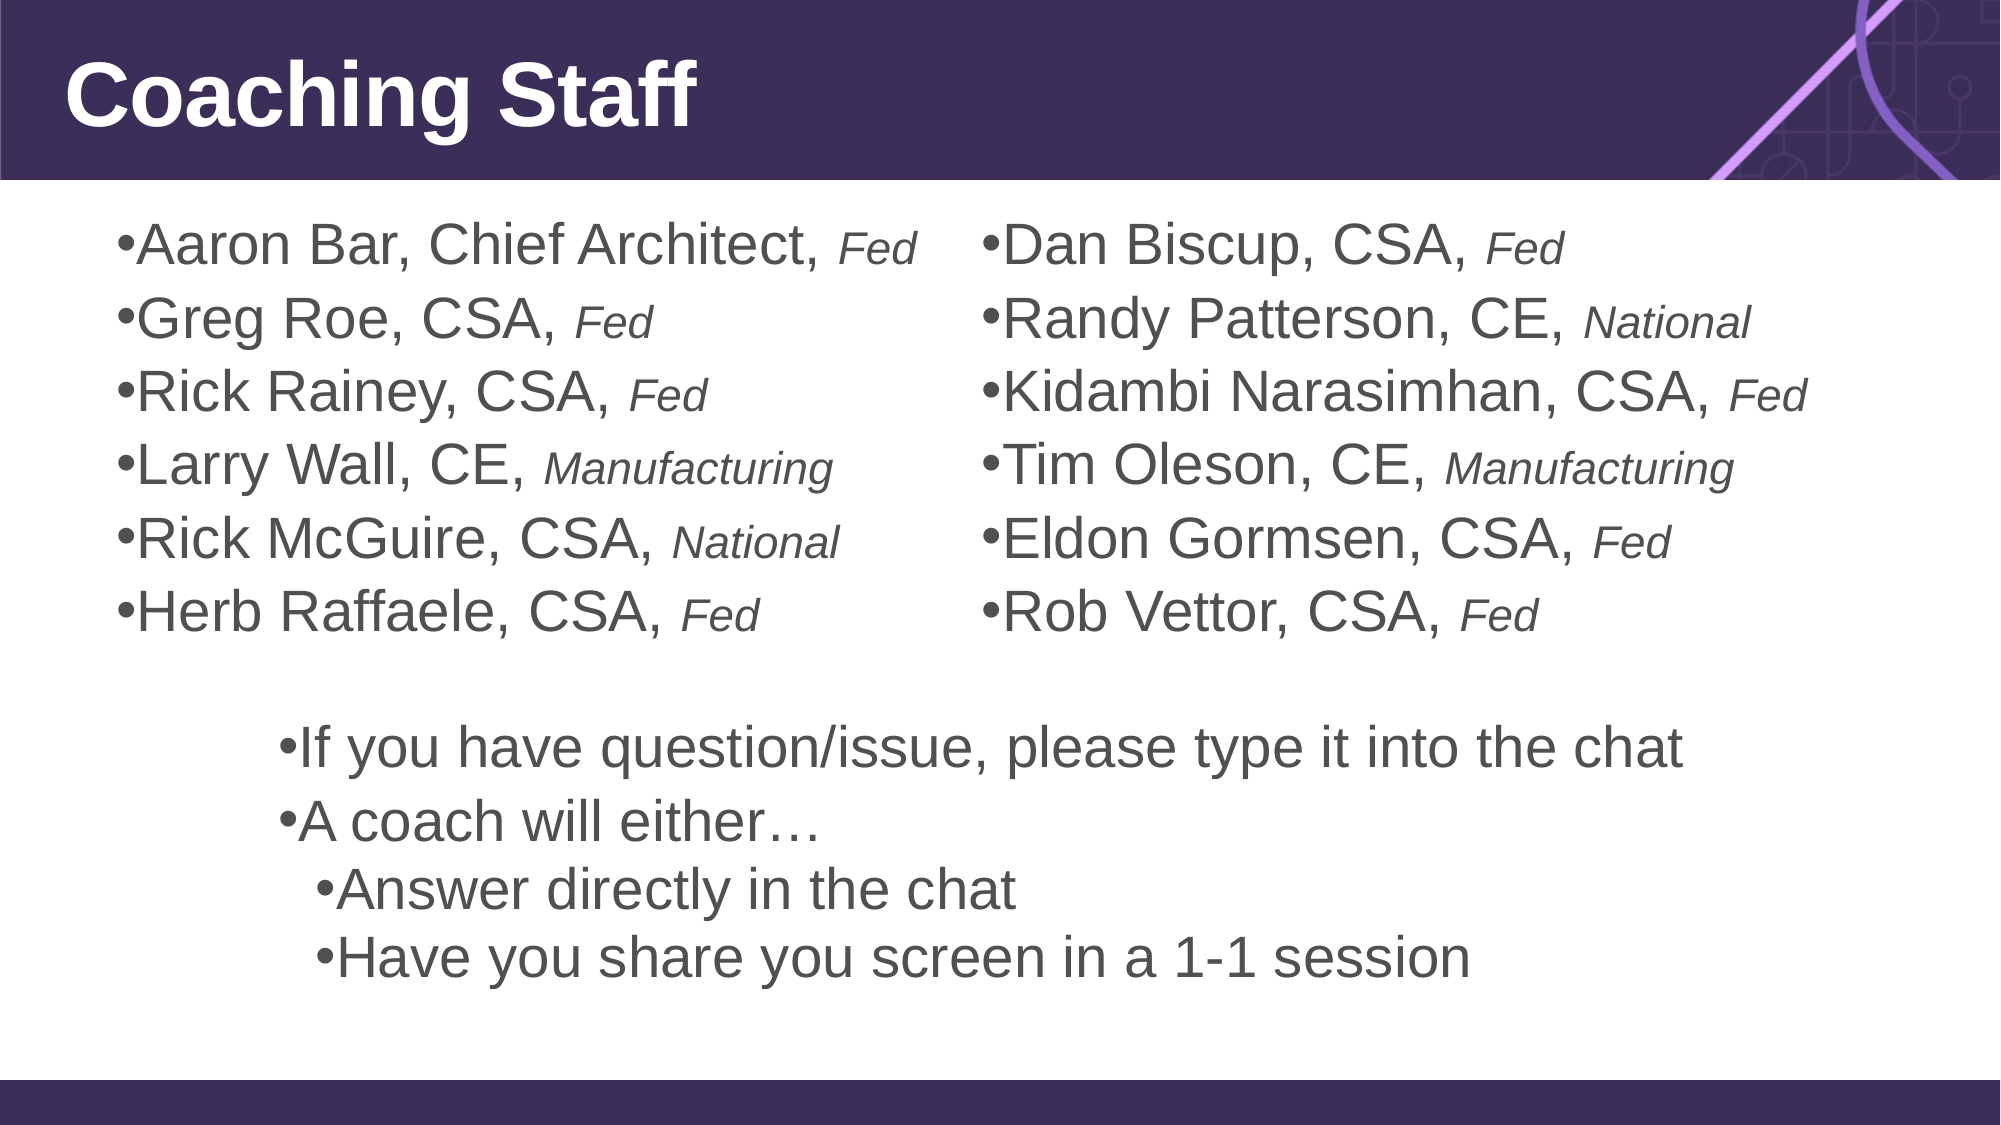

# Coaching Staff
Dan Biscup, CSA, Fed
Randy Patterson, CE, National
Kidambi Narasimhan, CSA, Fed
Tim Oleson, CE, Manufacturing
Eldon Gormsen, CSA, Fed
Rob Vettor, CSA, Fed

Aaron Bar, Chief Architect, Fed
Greg Roe, CSA, Fed
Rick Rainey, CSA, Fed
Larry Wall, CE, Manufacturing
Rick McGuire, CSA, National
Herb Raffaele, CSA, Fed

If you have question/issue, please type it into the chat
A coach will either…
Answer directly in the chat
Have you share you screen in a 1-1 session